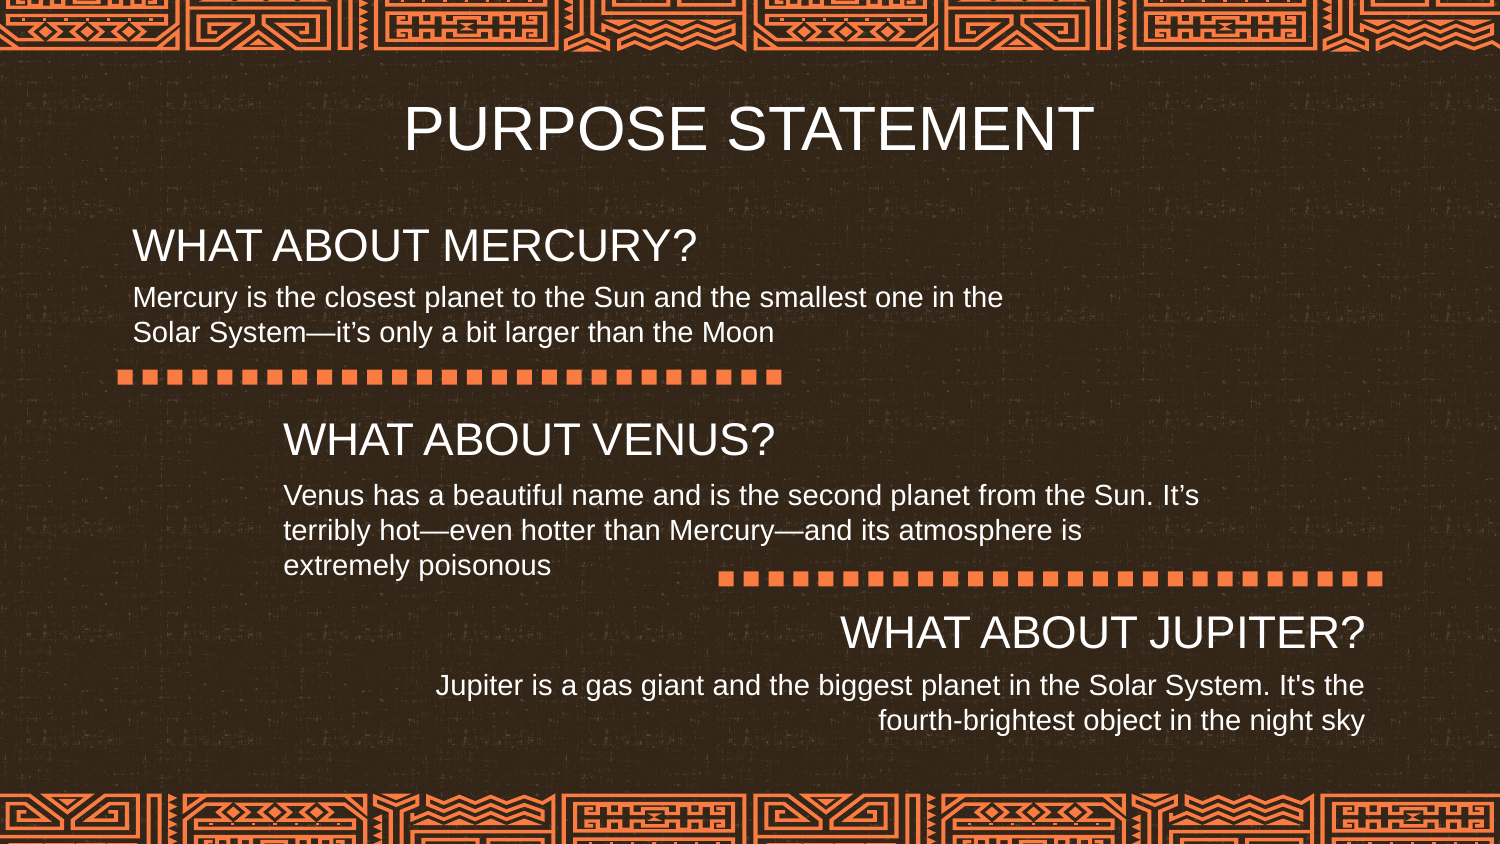

# PURPOSE STATEMENT
WHAT ABOUT MERCURY?
Mercury is the closest planet to the Sun and the smallest one in the Solar System—it’s only a bit larger than the Moon

WHAT ABOUT VENUS?
Venus has a beautiful name and is the second planet from the Sun. It’s terribly hot—even hotter than Mercury—and its atmosphere is extremely poisonous

WHAT ABOUT JUPITER?
Jupiter is a gas giant and the biggest planet in the Solar System. It's the fourth-brightest object in the night sky